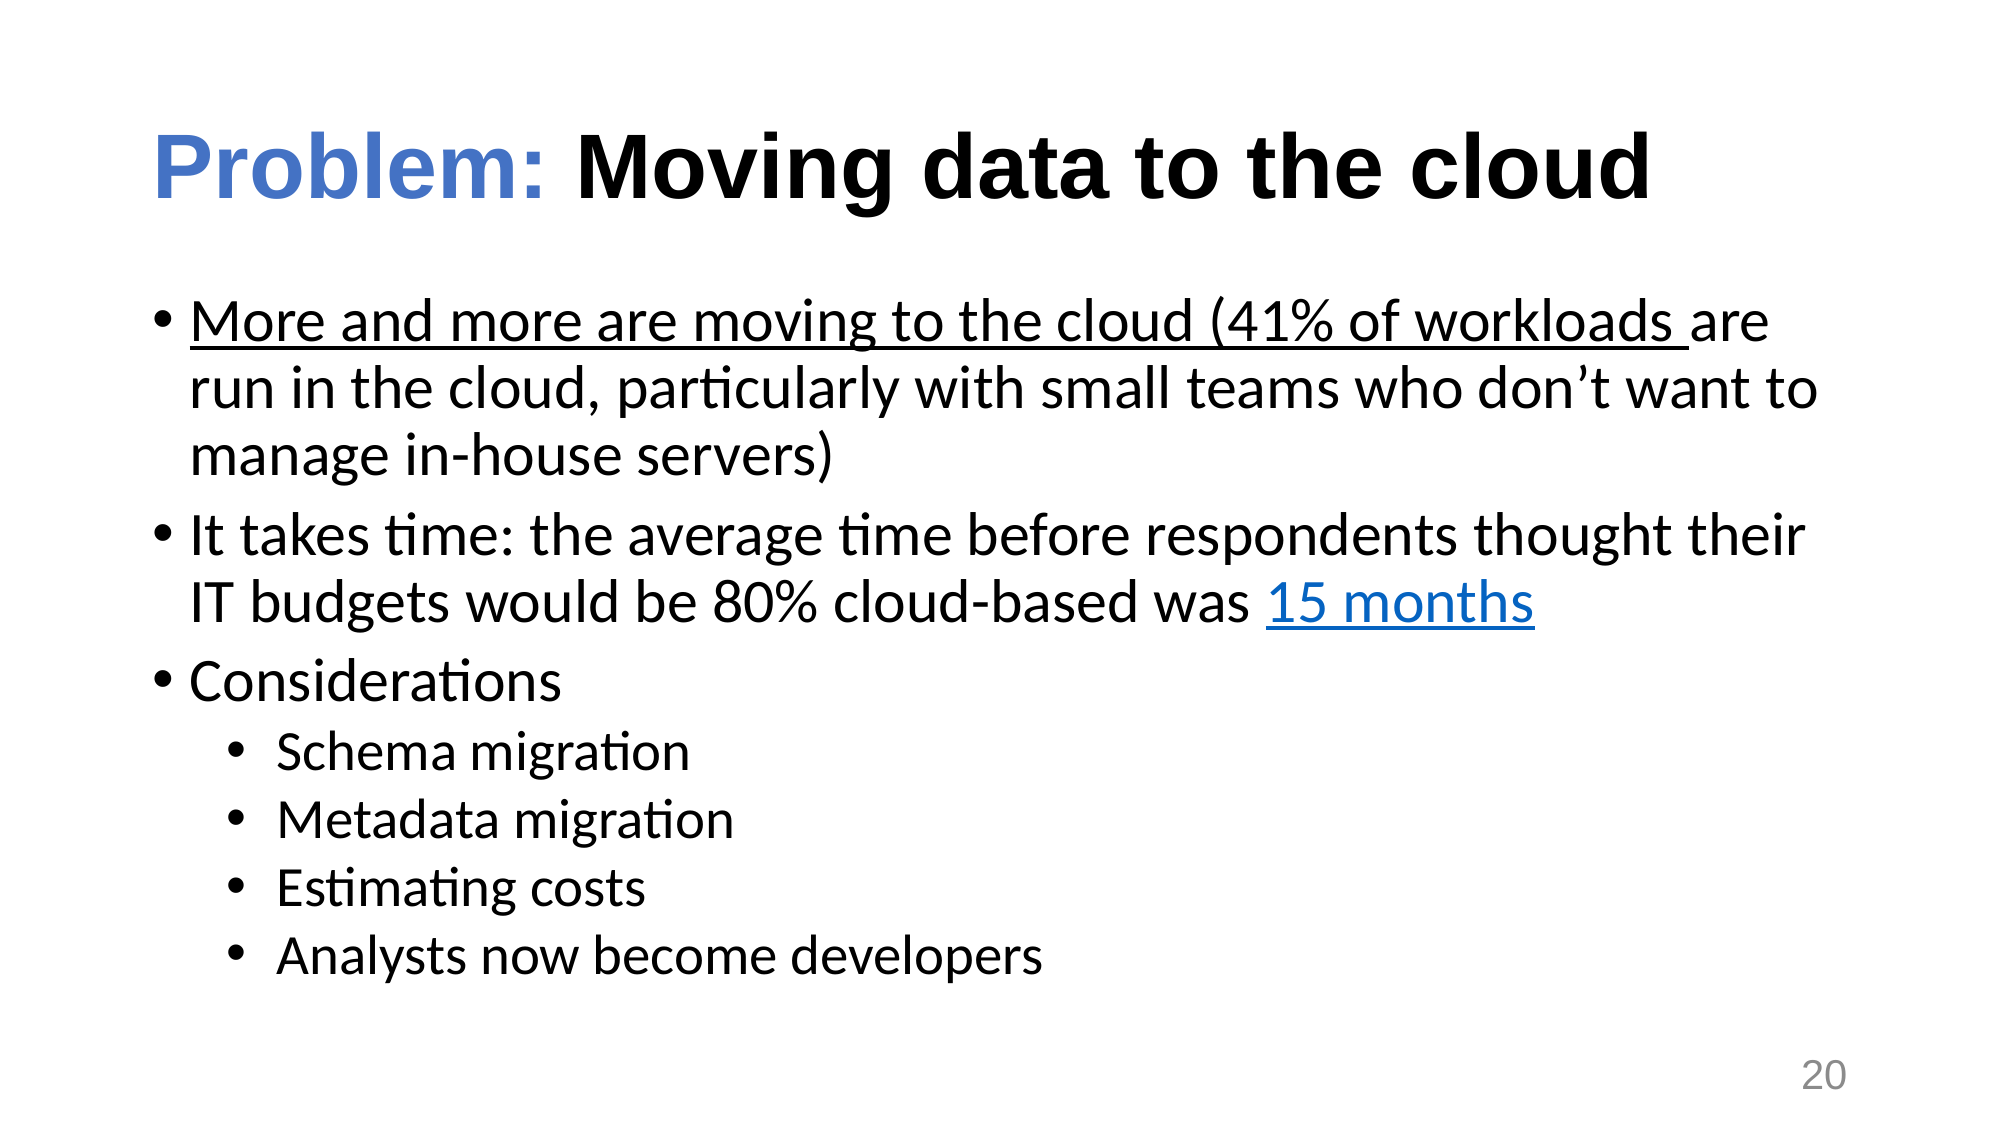

# Problem: Moving data to the cloud
More and more are moving to the cloud (41% of workloads are run in the cloud, particularly with small teams who don’t want to manage in-house servers)
It takes time: the average time before respondents thought their IT budgets would be 80% cloud-based was 15 months
Considerations
 Schema migration
 Metadata migration
 Estimating costs
 Analysts now become developers
20